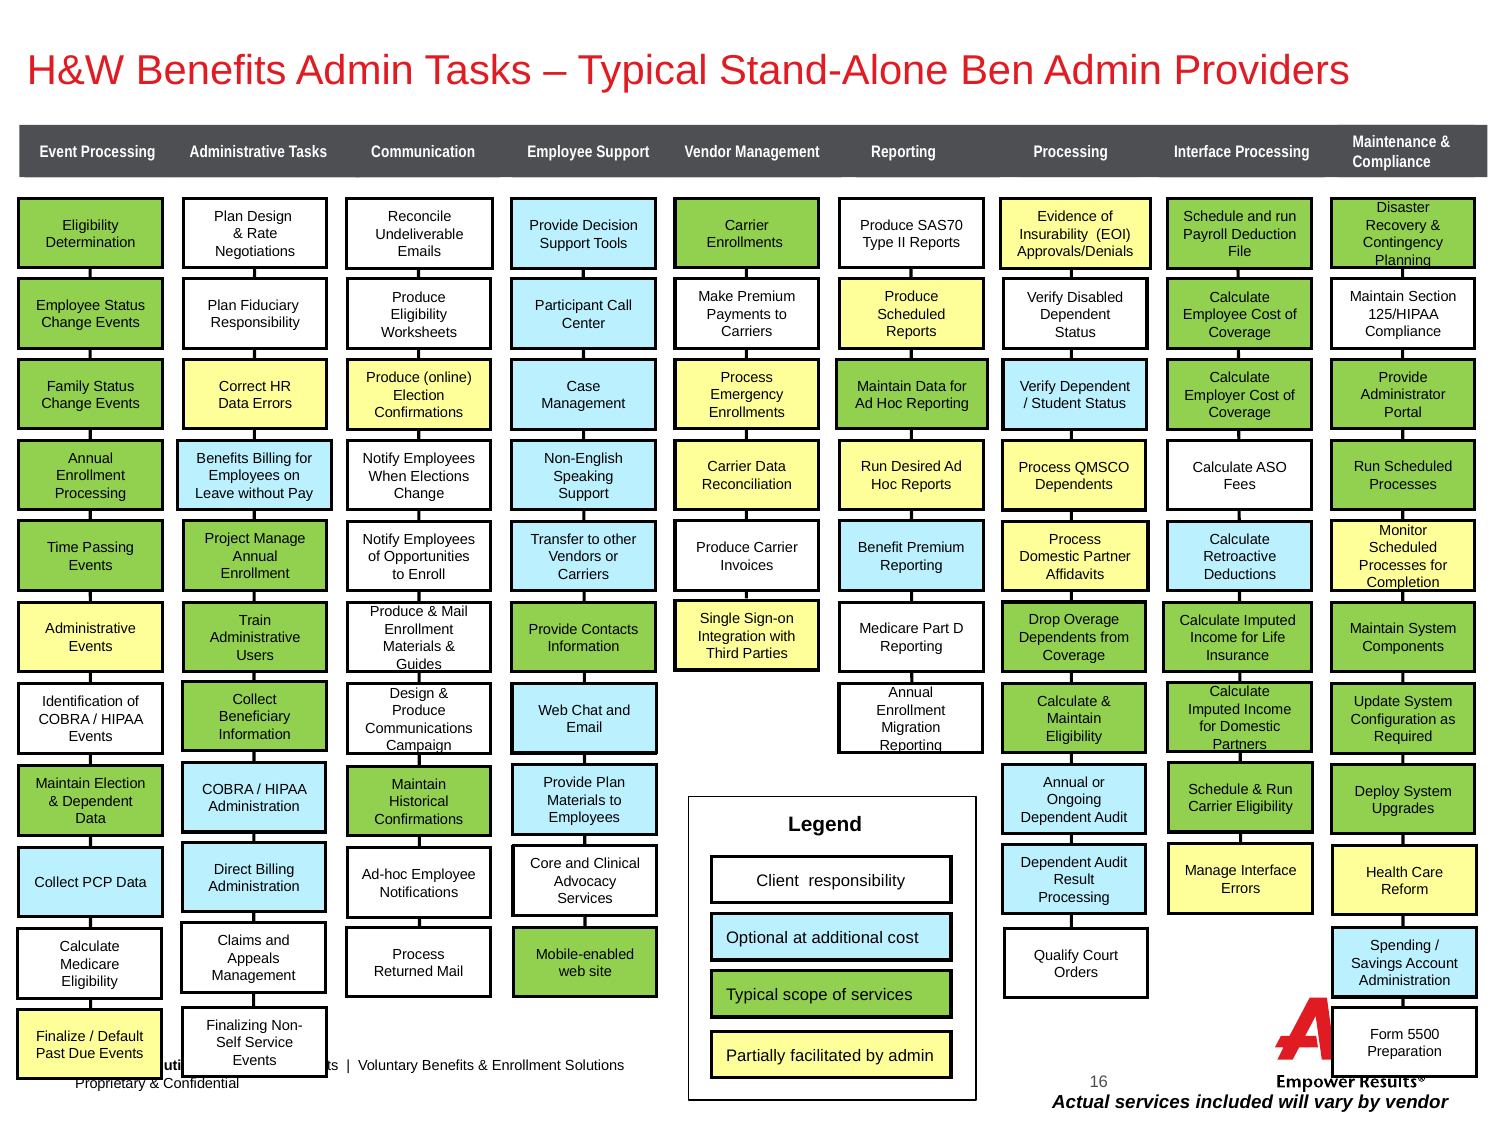

H&W Benefits Admin Tasks – Typical Stand-Alone Ben Admin Providers
Maintenance & Compliance
Processing

Event Processing
Administrative Tasks
Communication
Employee Support
Reporting
Interface Processing
Vendor Management

Eligibility Determination
Plan Design
& Rate Negotiations
Carrier Enrollments
Produce SAS70 Type II Reports
Disaster Recovery & Contingency Planning
Reconcile Undeliverable Emails
Provide Decision Support Tools
Evidence of Insurability  (EOI) Approvals/Denials
Schedule and run Payroll Deduction File

Employee Status Change Events
Plan Fiduciary
Responsibility
Make Premium Payments to Carriers
Produce Scheduled Reports
Maintain Section 125/HIPAA Compliance
Produce Eligibility Worksheets
Participant Call Center
Verify Disabled Dependent Status
Calculate Employee Cost of Coverage
Family Status Change Events
Correct HR
Data Errors
Process Emergency Enrollments
Maintain Data for Ad Hoc Reporting
Provide Administrator Portal
Produce (online) Election Confirmations
Case Management
Verify Dependent / Student Status
Calculate Employer Cost of Coverage
Annual Enrollment Processing
Benefits Billing for Employees on Leave without Pay
Carrier Data Reconciliation
Run Desired Ad Hoc Reports
Run Scheduled Processes
Notify Employees When Elections Change
Non-English Speaking Support
Calculate ASO Fees
Process QMSCO Dependents
Time Passing Events
Project Manage Annual Enrollment
Produce Carrier Invoices
Benefit Premium Reporting
Monitor Scheduled Processes for Completion
Notify Employees of Opportunities to Enroll
Transfer to other Vendors or Carriers
Calculate Retroactive Deductions
Process Domestic Partner Affidavits
Single Sign-on Integration with Third Parties
Drop Overage Dependents from Coverage
Administrative Events
Train Administrative Users
Medicare Part D Reporting
Maintain System Components
Produce & Mail Enrollment Materials & Guides
Provide Contacts Information
Calculate Imputed Income for Life Insurance
Collect Beneficiary Information
Calculate
Imputed Income for Domestic Partners
Calculate & Maintain Eligibility
Web Chat and Email
Annual Enrollment Migration Reporting
Identification of COBRA / HIPAA Events
Update System Configuration as Required
Design & Produce Communications Campaign
Provide Plan Materials to Employees
Schedule & Run Carrier Eligibility
COBRA / HIPAA Administration
Deploy System Upgrades
Annual or Ongoing Dependent Audit
Provide Plan Materials to Employees
Maintain Election & Dependent Data
Maintain Historical Confirmations

Client  responsibility
Optional at additional cost
Typical scope of services
Partially facilitated by admin
Legend
Direct Billing Administration
Manage Interface Errors
Dependent Audit Result Processing
Health Care Reform
Core and Clinical Advocacy Services
Provide Plan Materials to Employees
Collect PCP Data
Ad-hoc Employee Notifications
Claims and Appeals Management
Process Returned Mail
Mobile-enabled web site
Spending / Savings Account Administration
Qualify Court Orders
Calculate Medicare Eligibility
Form 5500 Preparation
Finalizing Non-Self Service Events
Finalize / Default Past Due Events
Actual services included will vary by vendor